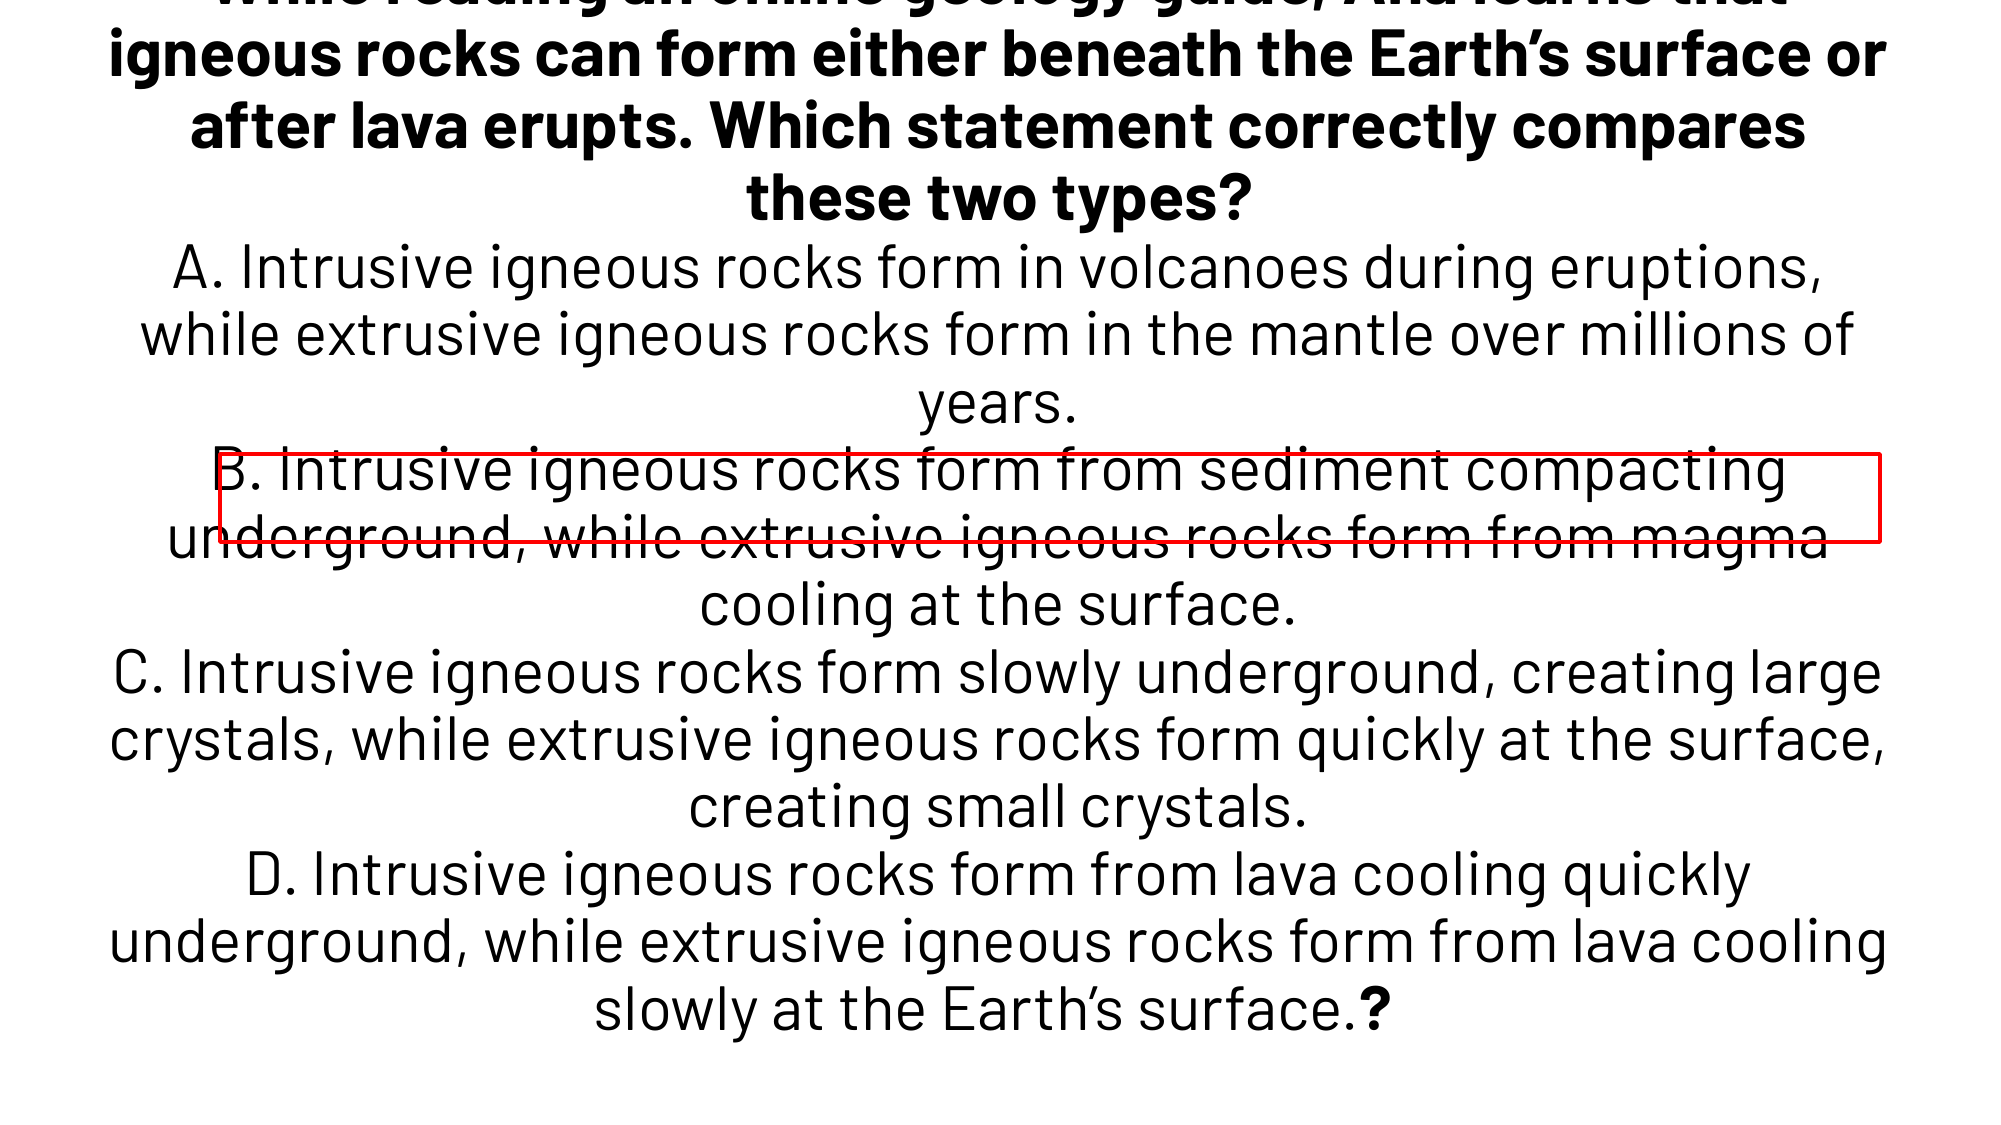

gag
# While reading an online geology guide, Ana learns that igneous rocks can form either beneath the Earth’s surface or after lava erupts. Which statement correctly compares these two types? A. Intrusive igneous rocks form in volcanoes during eruptions, while extrusive igneous rocks form in the mantle over millions of years. B. Intrusive igneous rocks form from sediment compacting underground, while extrusive igneous rocks form from magma cooling at the surface. C. Intrusive igneous rocks form slowly underground, creating large crystals, while extrusive igneous rocks form quickly at the surface, creating small crystals. D. Intrusive igneous rocks form from lava cooling quickly underground, while extrusive igneous rocks form from lava cooling slowly at the Earth’s surface.?